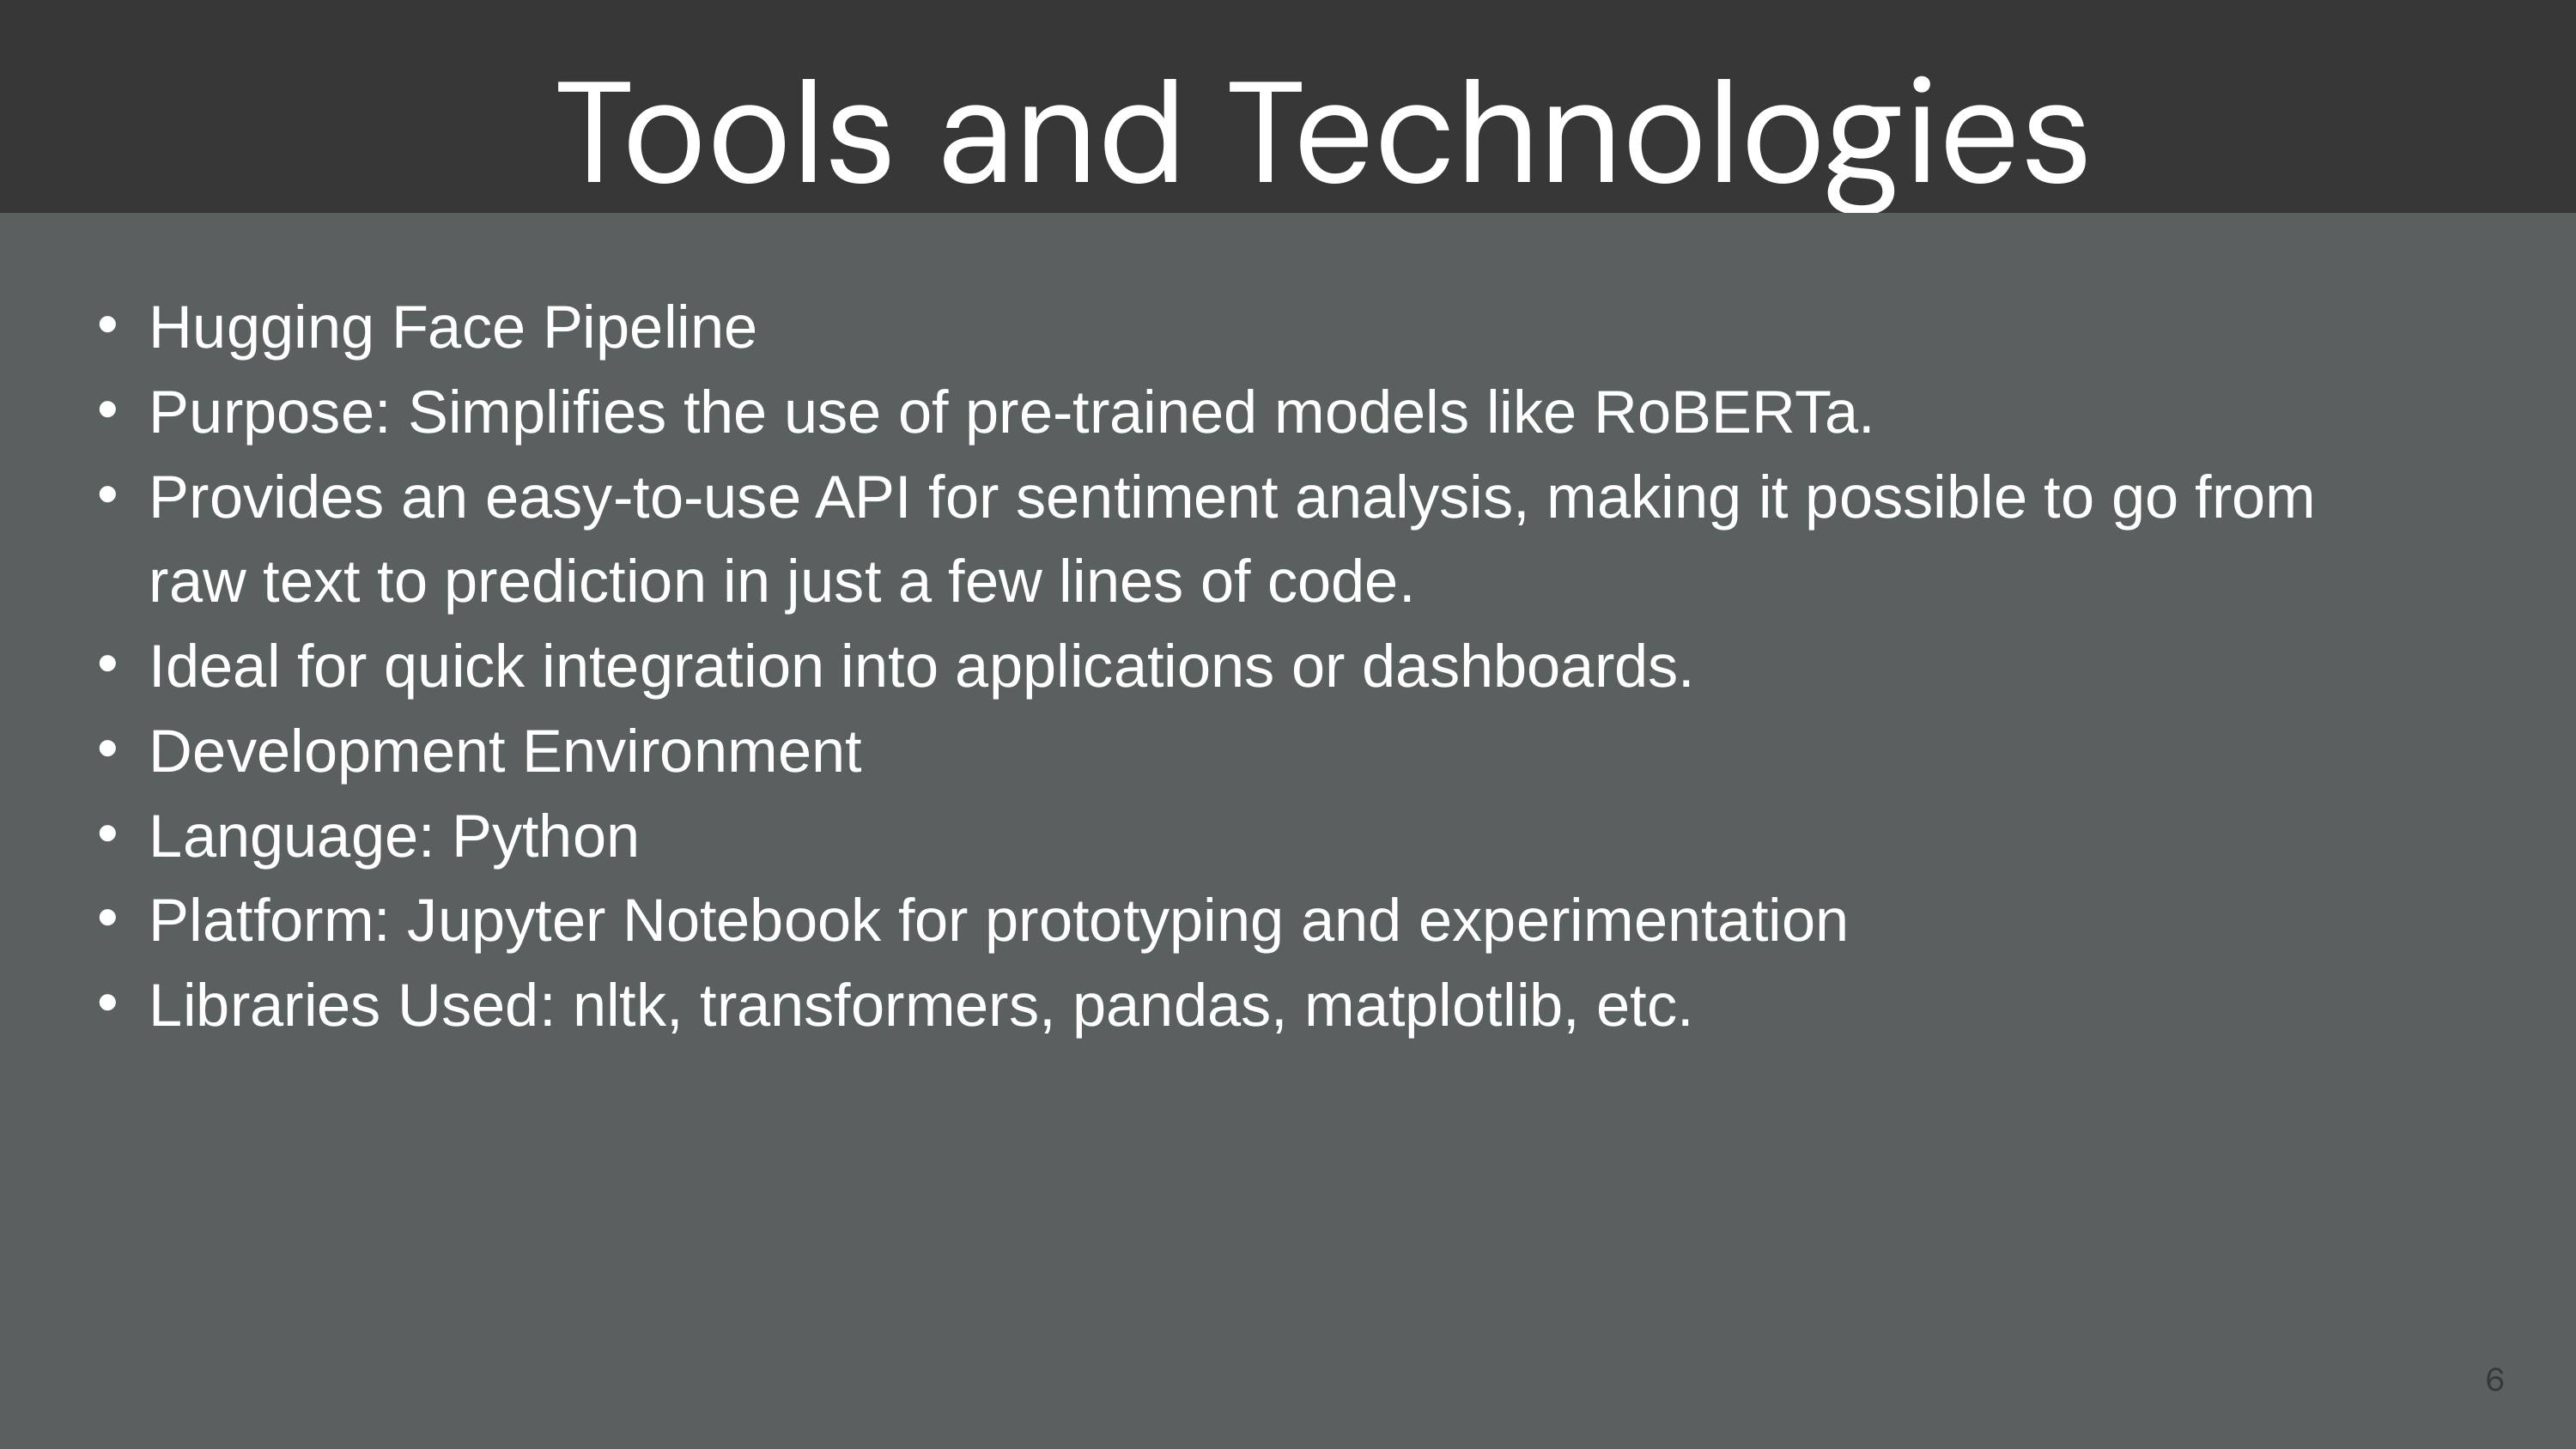

Tools and Technologies

Hugging Face Pipeline
Purpose: Simplifies the use of pre-trained models like RoBERTa.
Provides an easy-to-use API for sentiment analysis, making it possible to go from raw text to prediction in just a few lines of code.
Ideal for quick integration into applications or dashboards.
Development Environment
Language: Python
Platform: Jupyter Notebook for prototyping and experimentation
Libraries Used: nltk, transformers, pandas, matplotlib, etc.
6